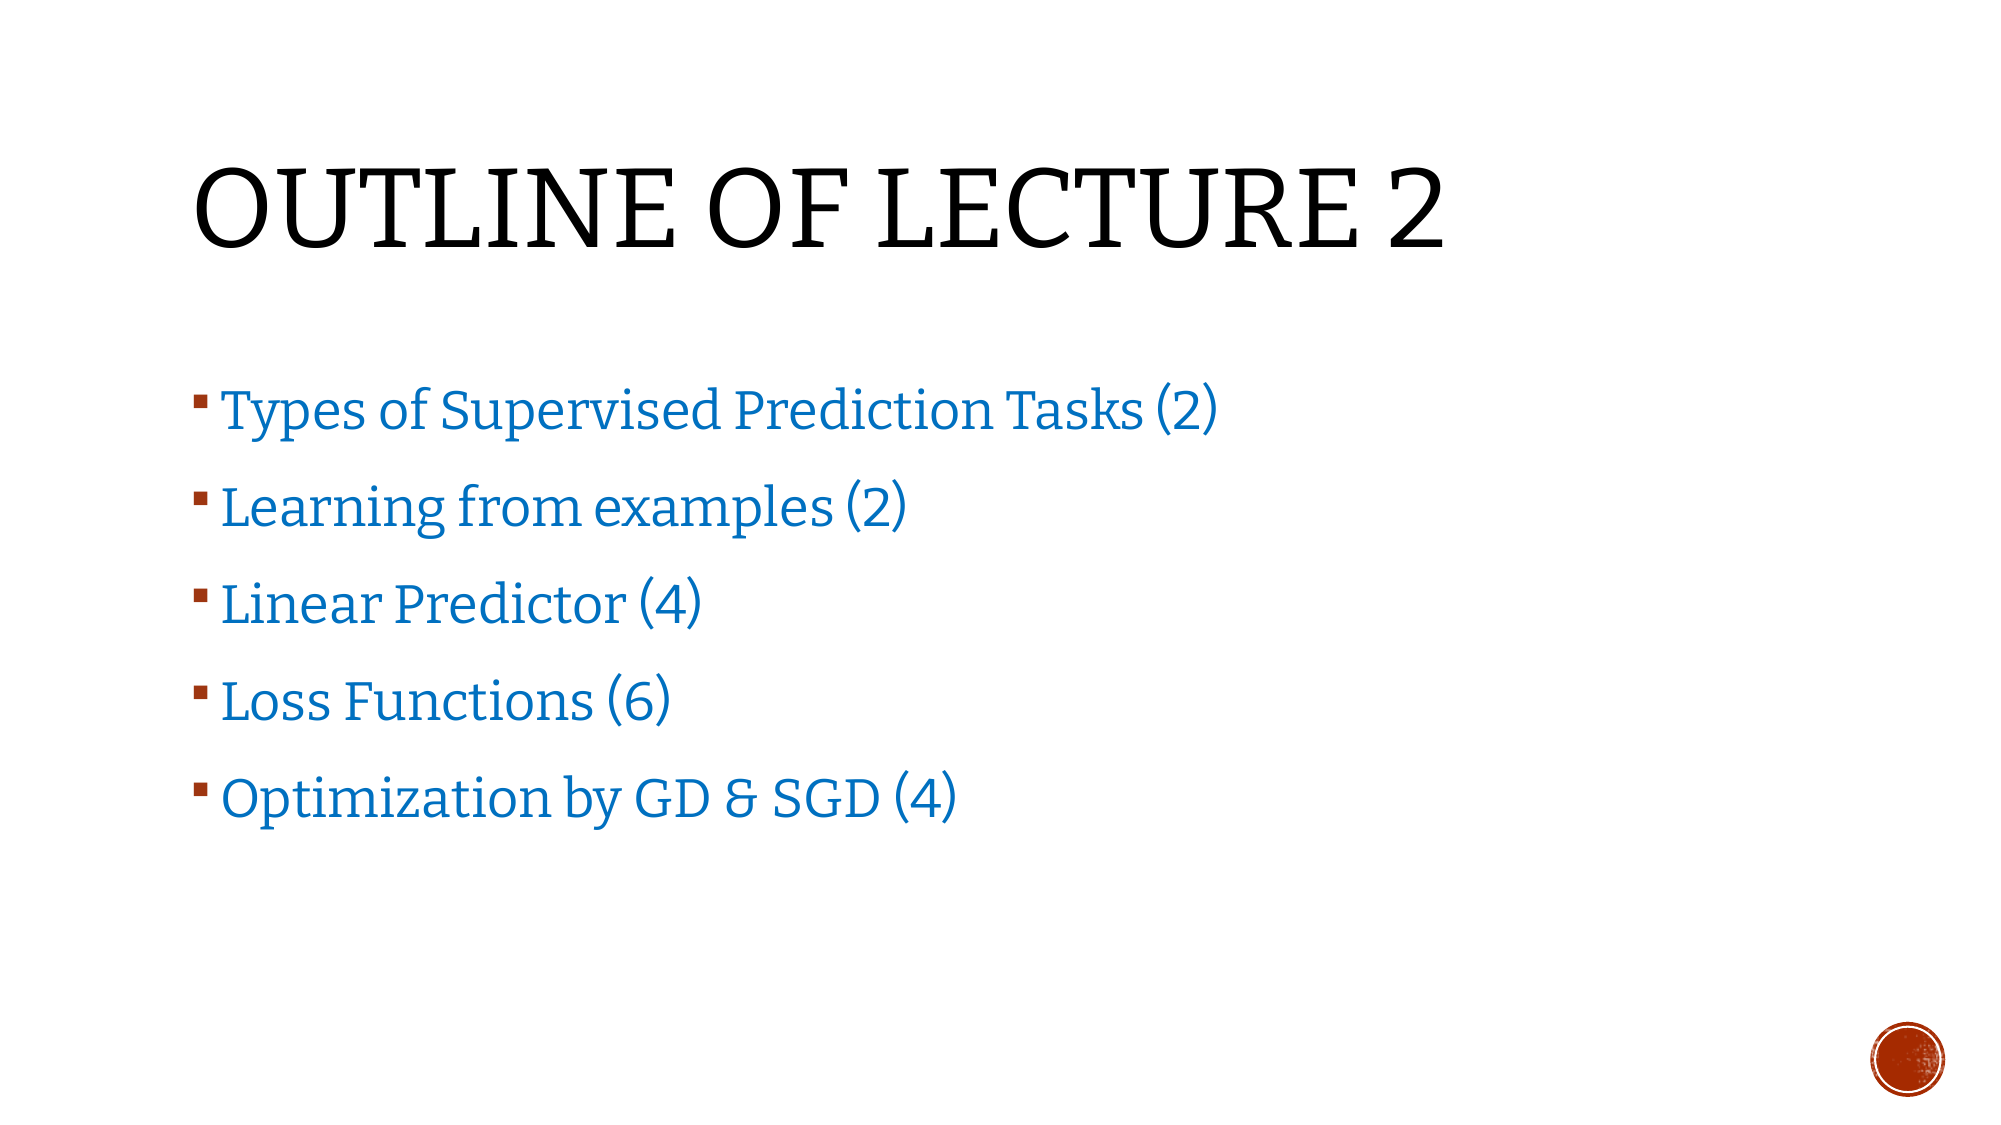

# Outline of Lecture 2
Types of Supervised Prediction Tasks (2)
Learning from examples (2)
Linear Predictor (4)
Loss Functions (6)
Optimization by GD & SGD (4)